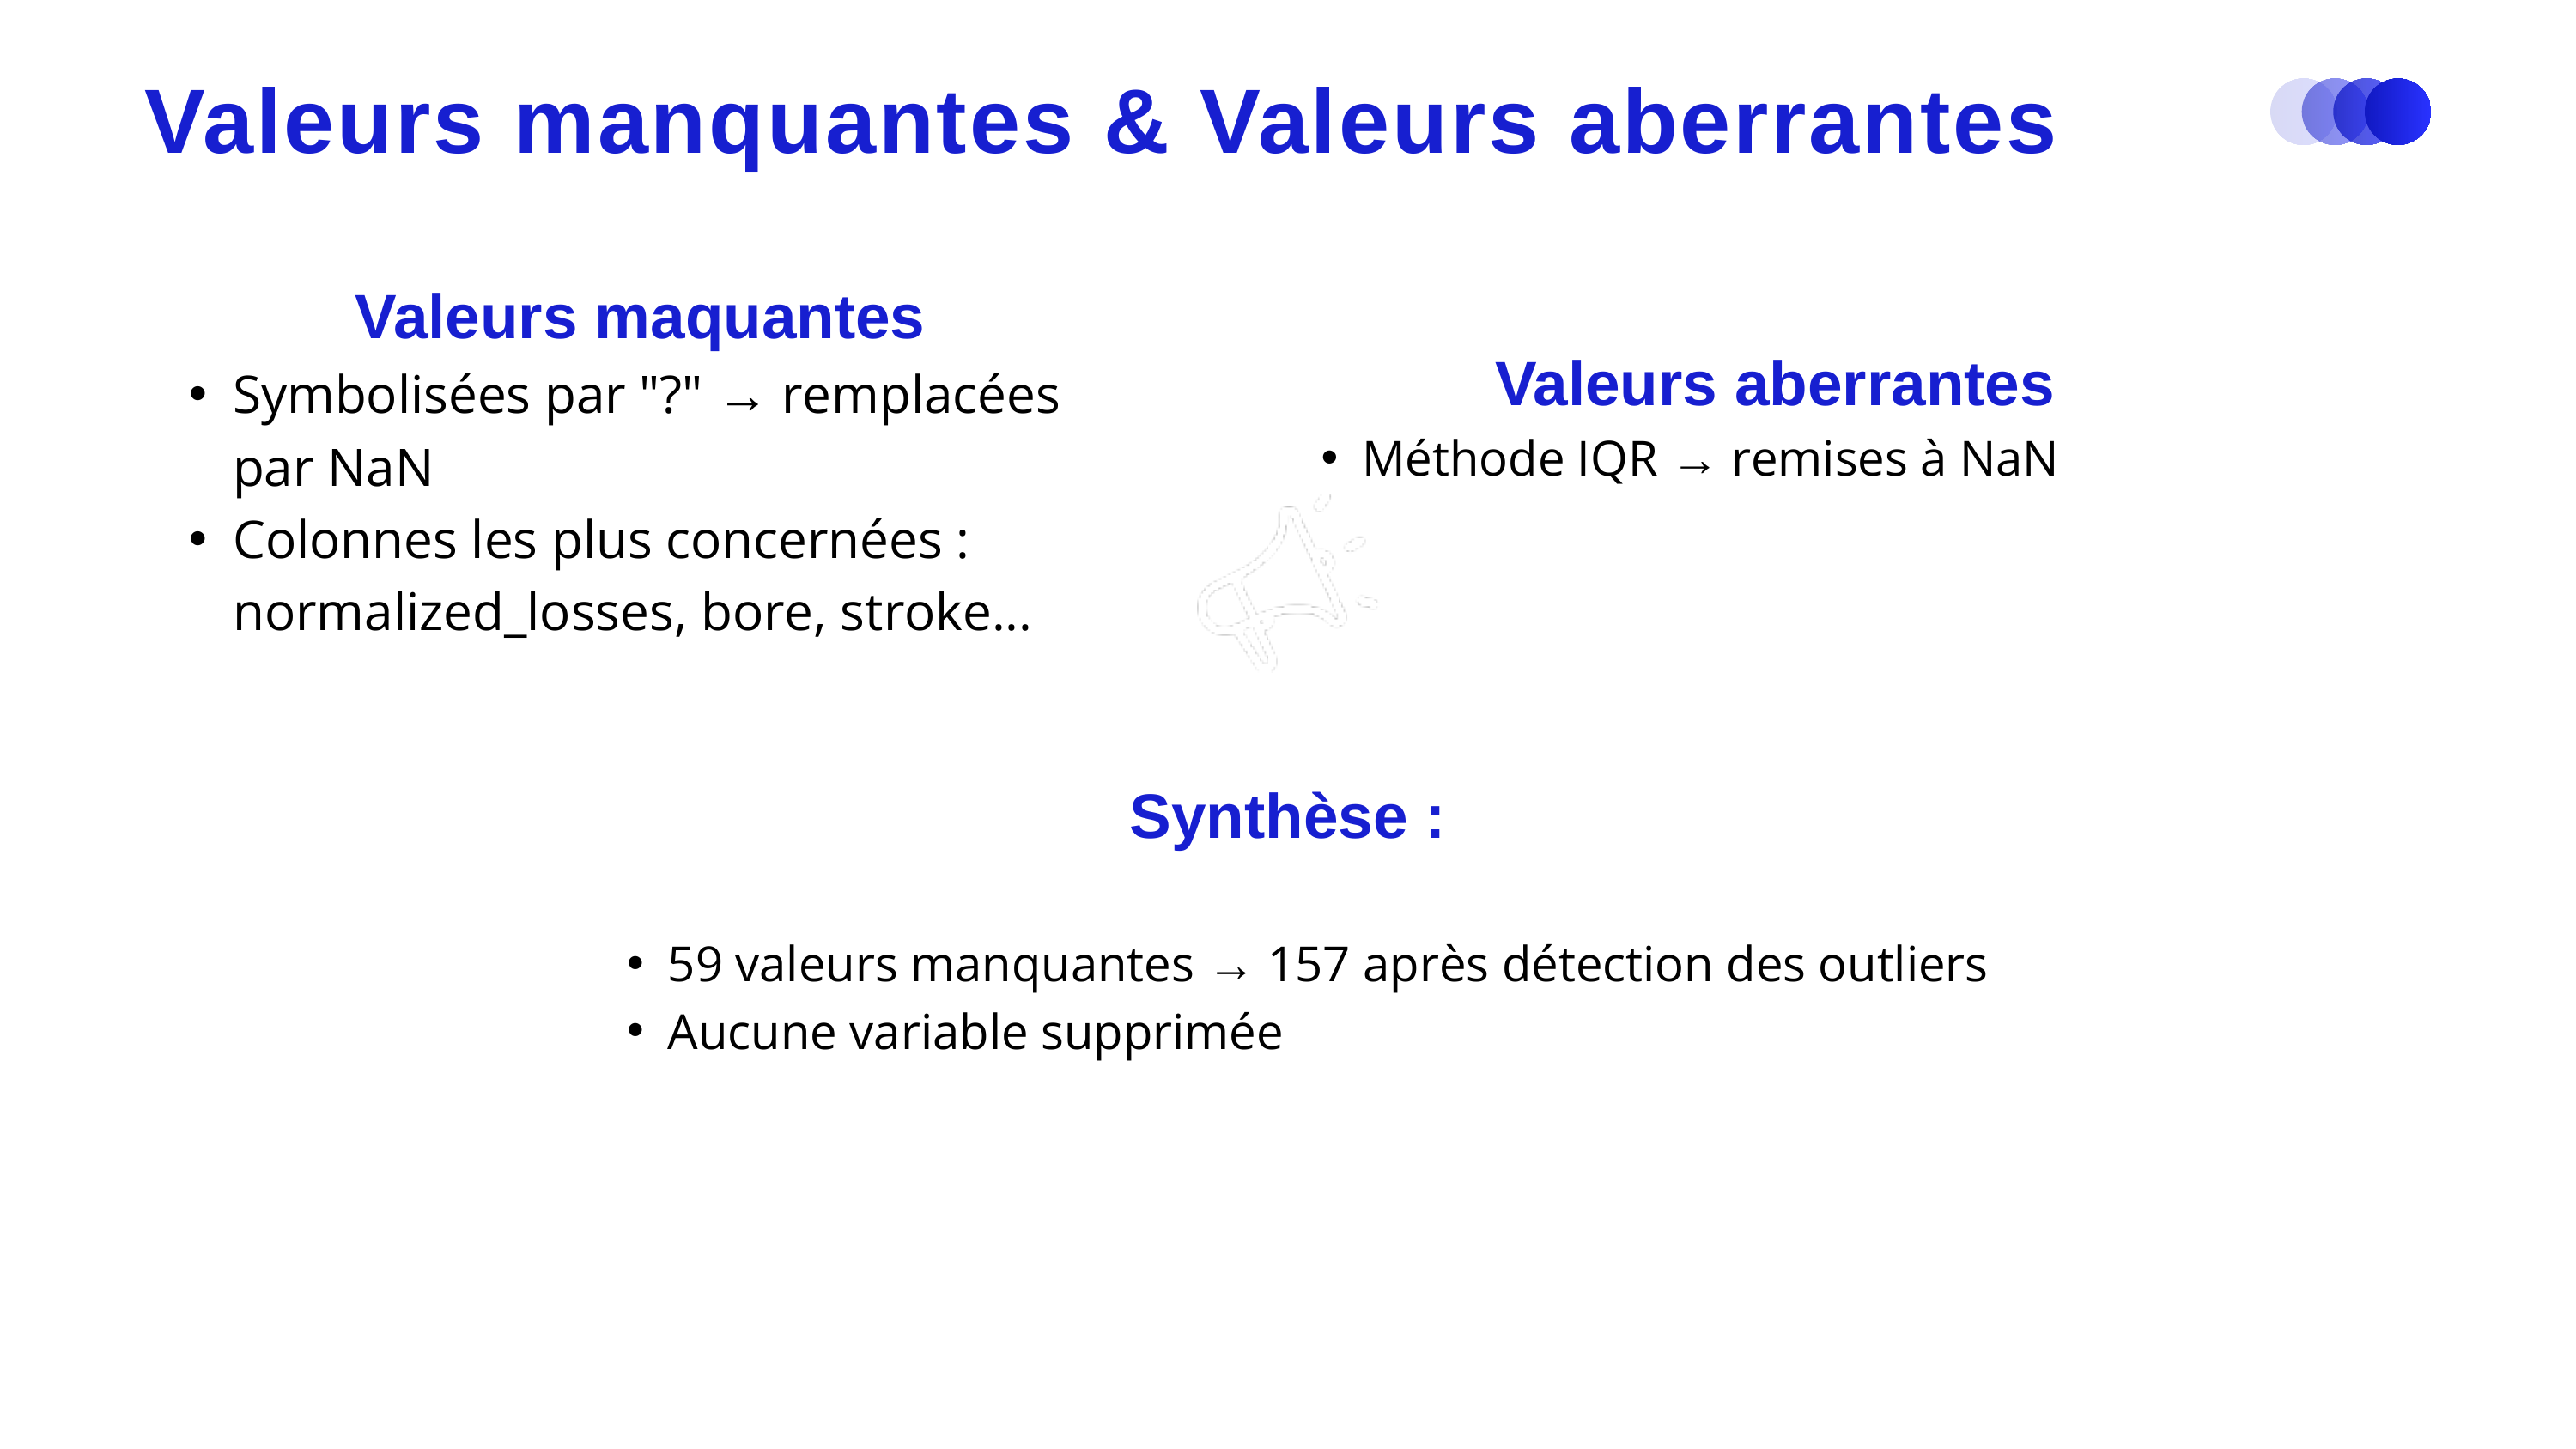

Valeurs manquantes & Valeurs aberrantes

Valeurs maquantes
Symbolisées par "?" → remplacées par NaN
Colonnes les plus concernées : normalized_losses, bore, stroke...

Valeurs aberrantes
Méthode IQR → remises à NaN

Synthèse :

59 valeurs manquantes → 157 après détection des outliers
Aucune variable supprimée